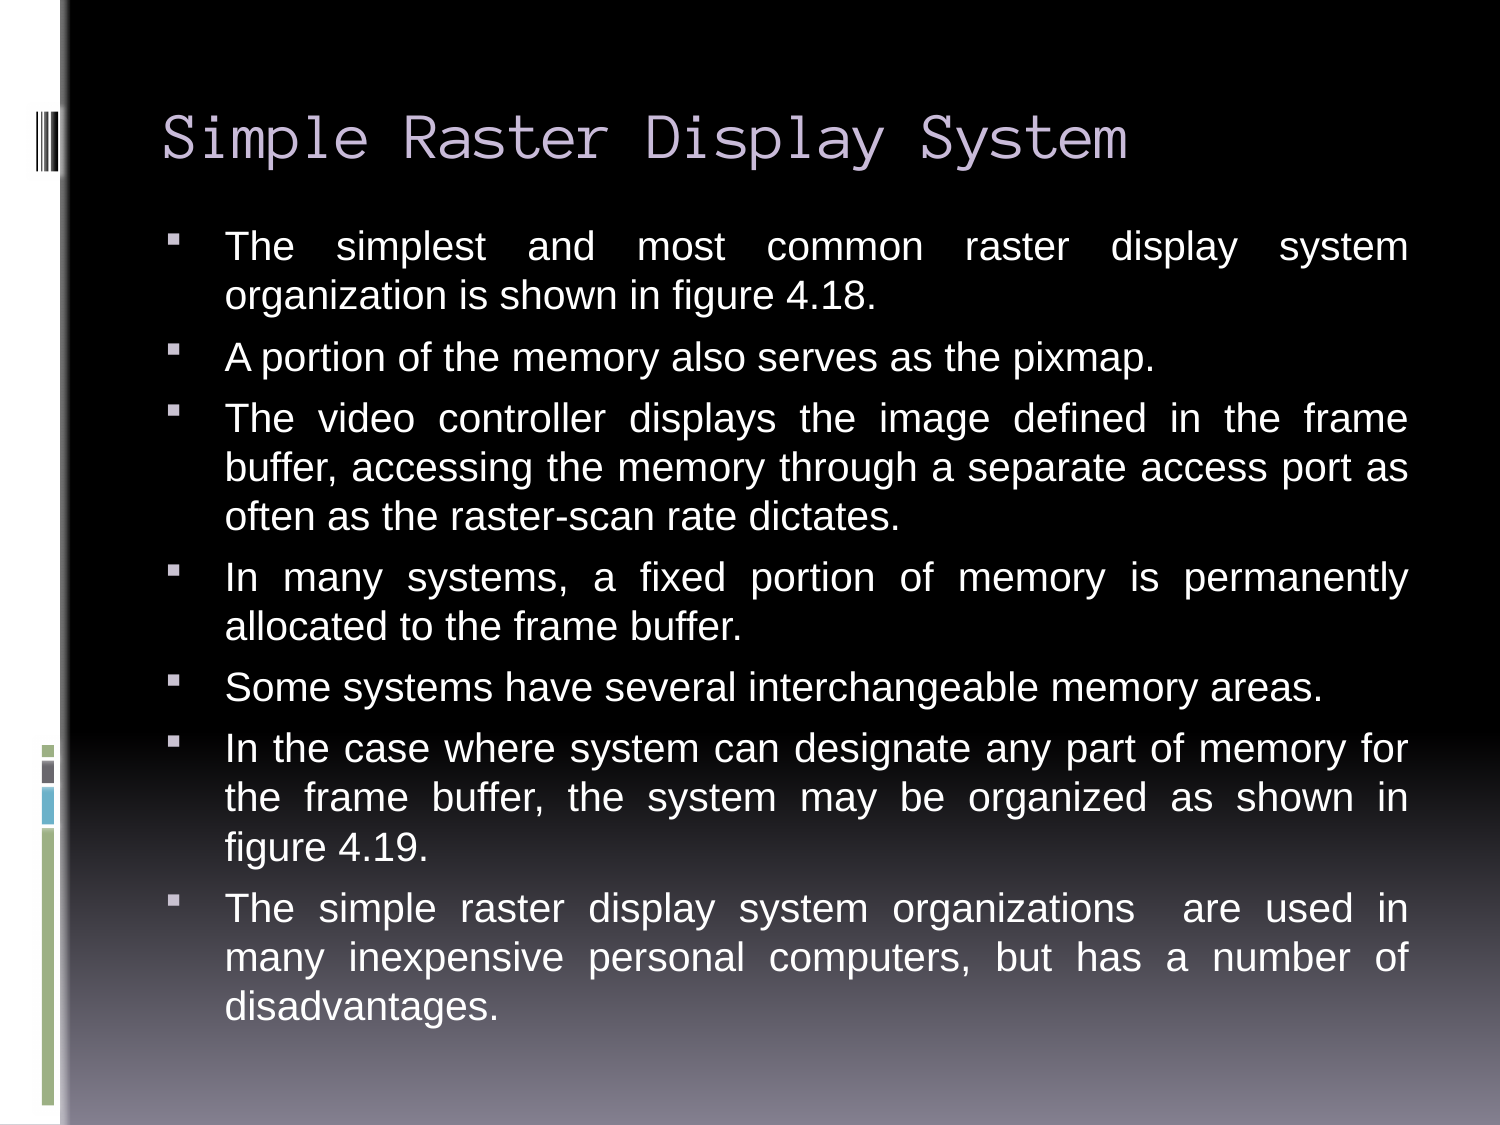

# Simple Raster Display System
The simplest and most common raster display system organization is shown in figure 4.18.
A portion of the memory also serves as the pixmap.
The video controller displays the image defined in the frame buffer, accessing the memory through a separate access port as often as the raster-scan rate dictates.
In many systems, a fixed portion of memory is permanently allocated to the frame buffer.
Some systems have several interchangeable memory areas.
In the case where system can designate any part of memory for the frame buffer, the system may be organized as shown in figure 4.19.
The simple raster display system organizations  are used in many inexpensive personal computers, but has a number of disadvantages.